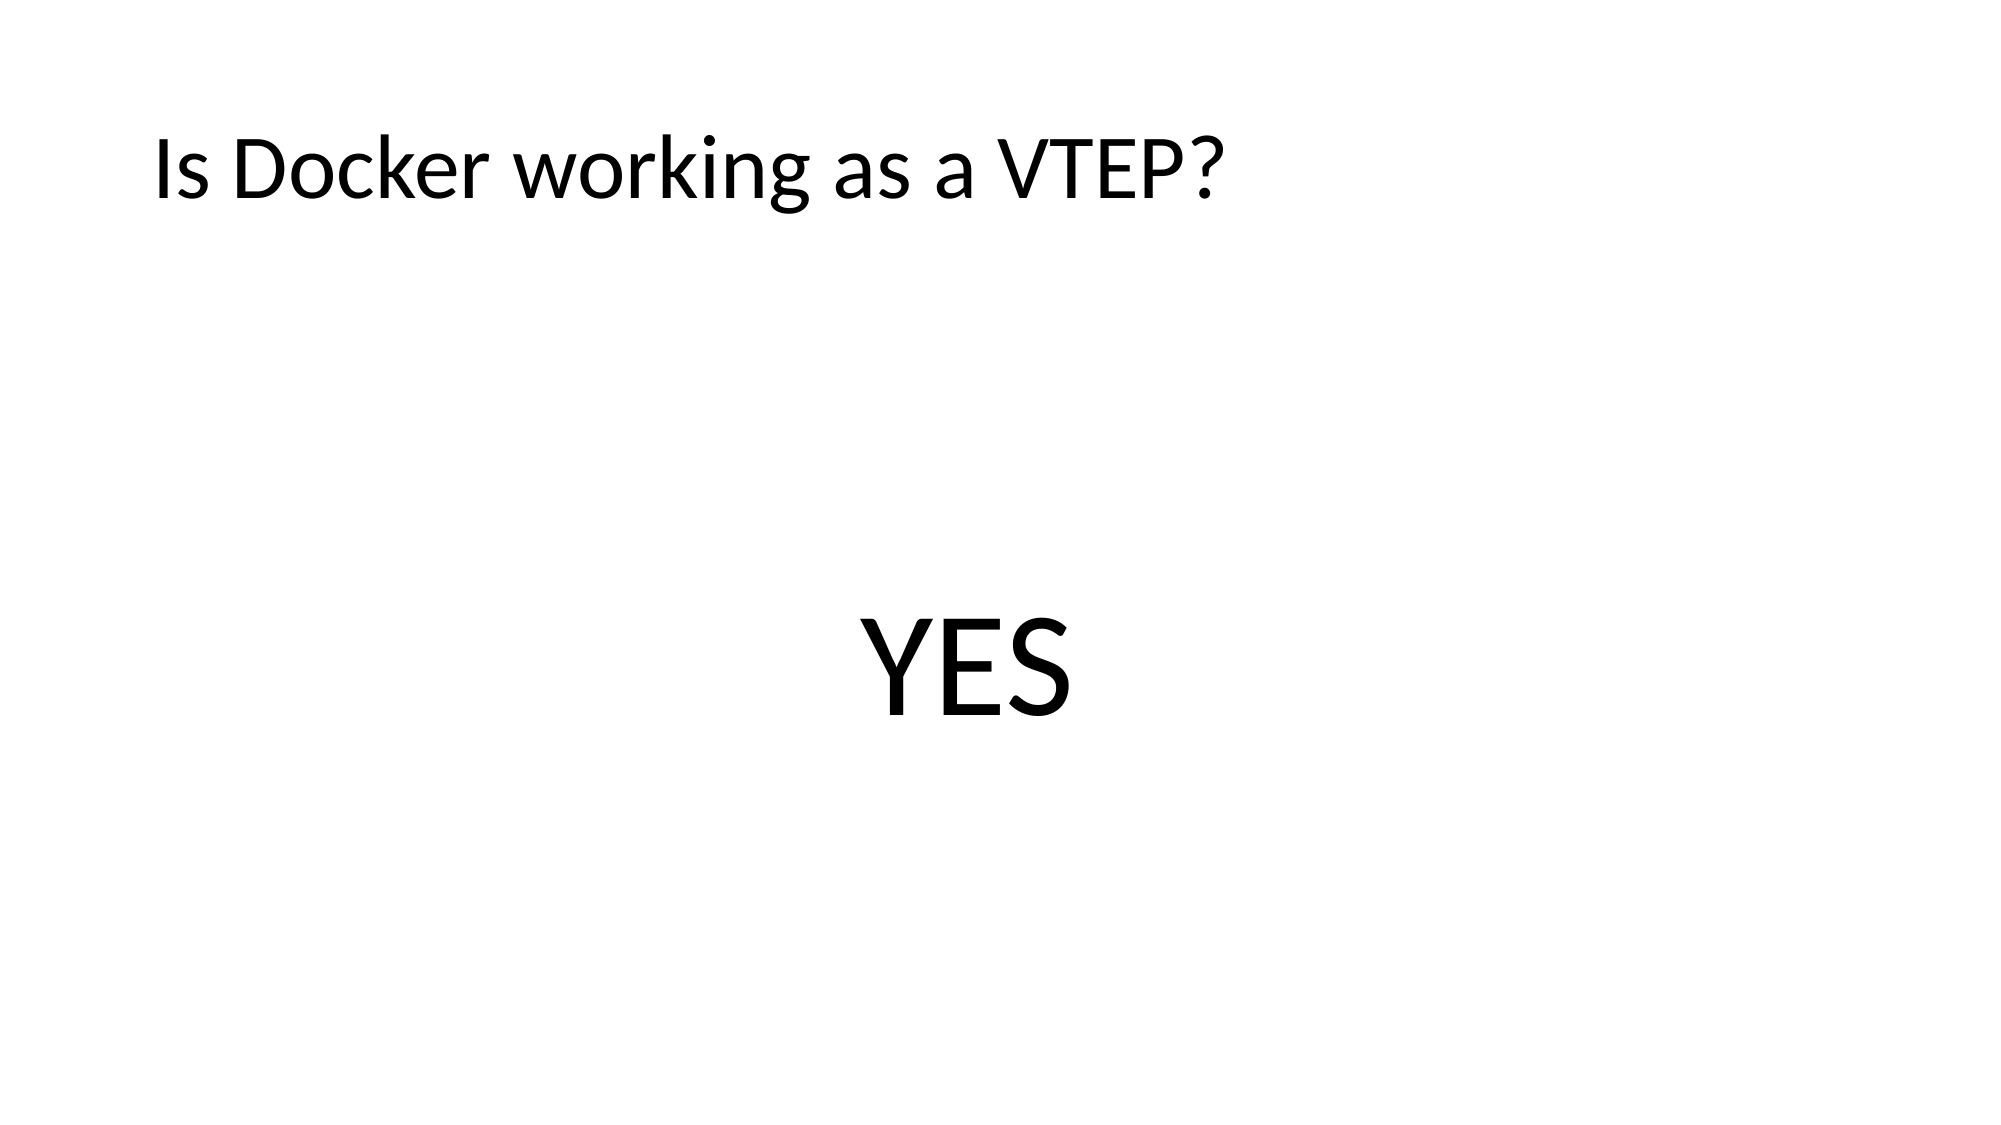

# Is Docker working as a VTEP?

YES